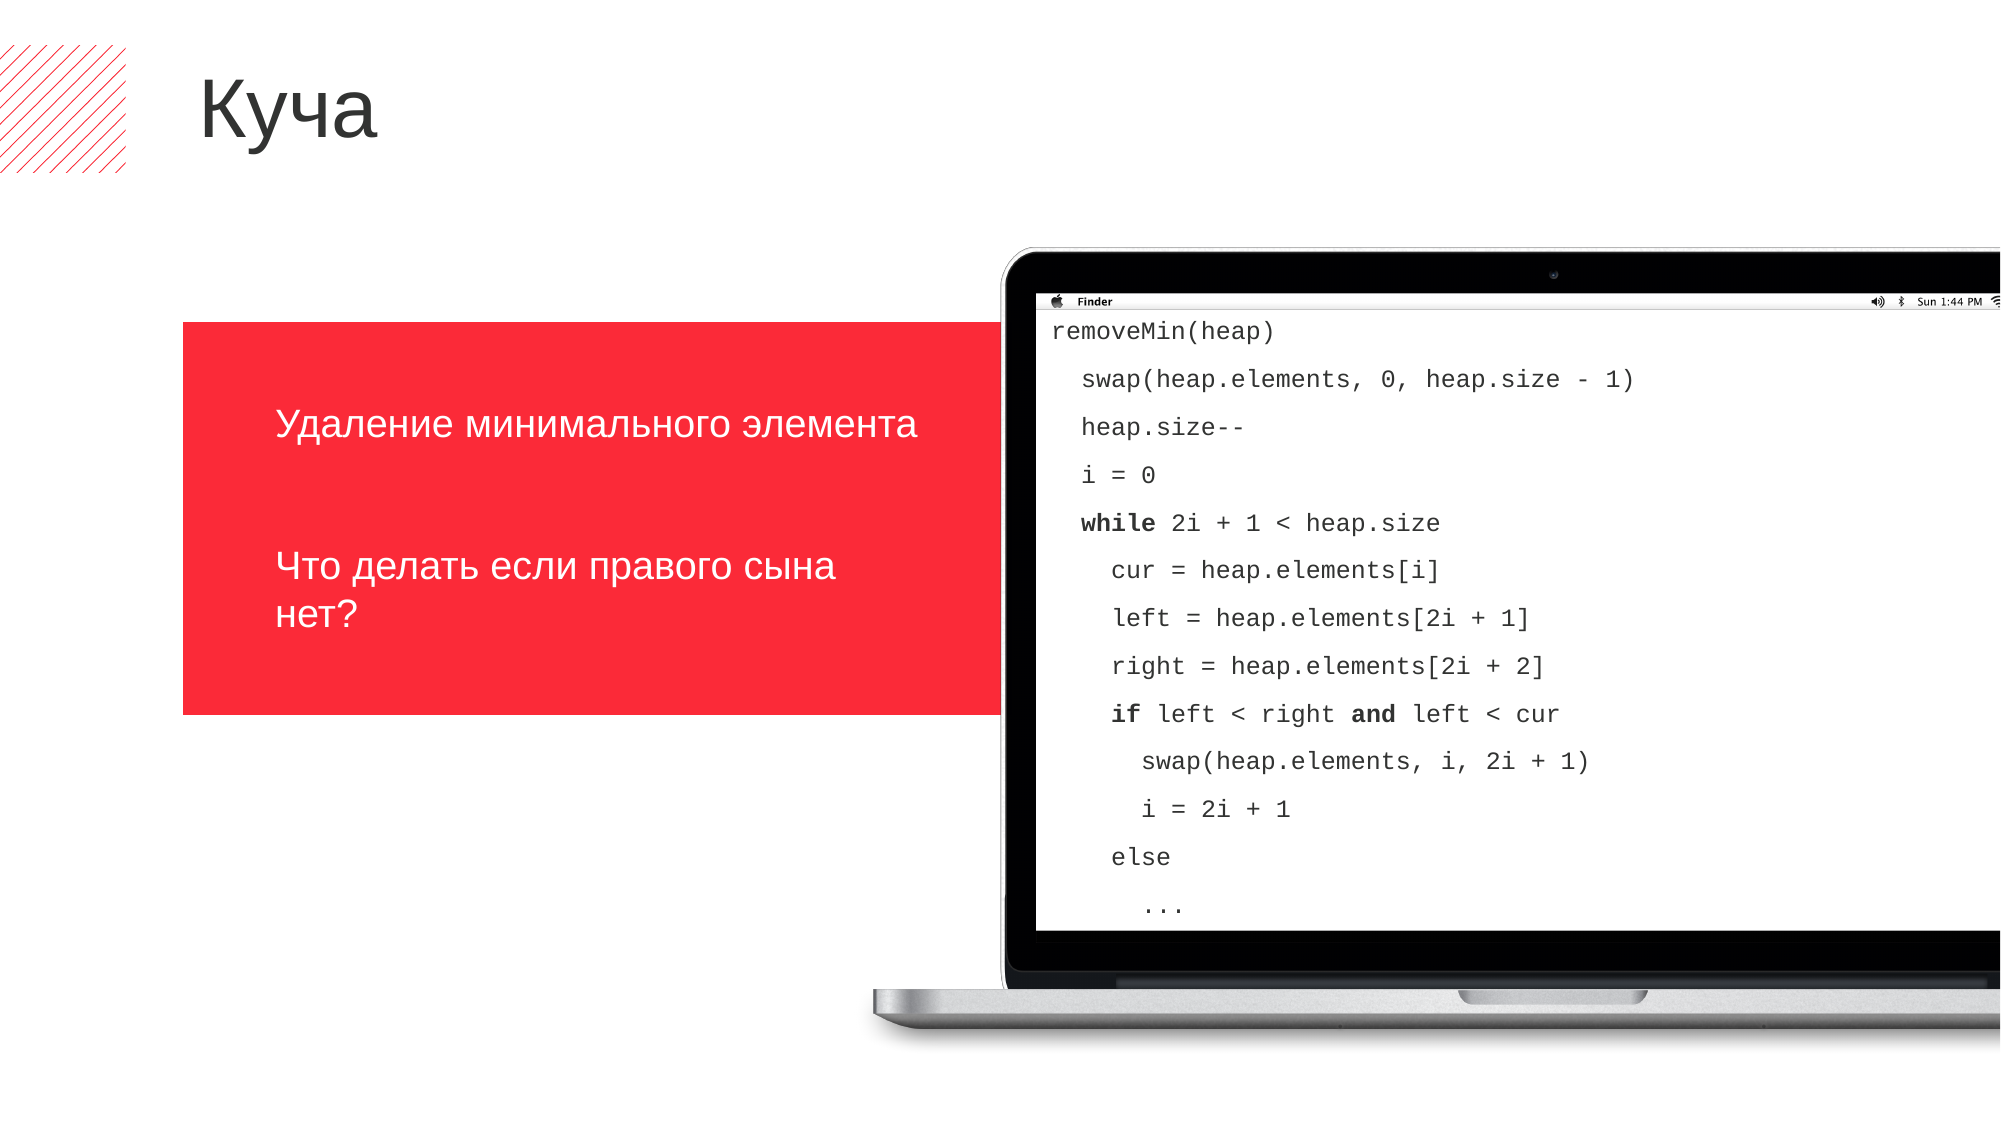

Куча
removeMin(heap)
  swap(heap.elements, 0, heap.size - 1)
  heap.size--
  i = 0
  while 2i + 1 < heap.size
    cur = heap.elements[i]
    left = heap.elements[2i + 1]
    right = heap.elements[2i + 2]
    if left < right and left < cur
      swap(heap.elements, i, 2i + 1)
      i = 2i + 1
    else
      ...

Удаление минимального элемента

Что делать если правого сына нет?